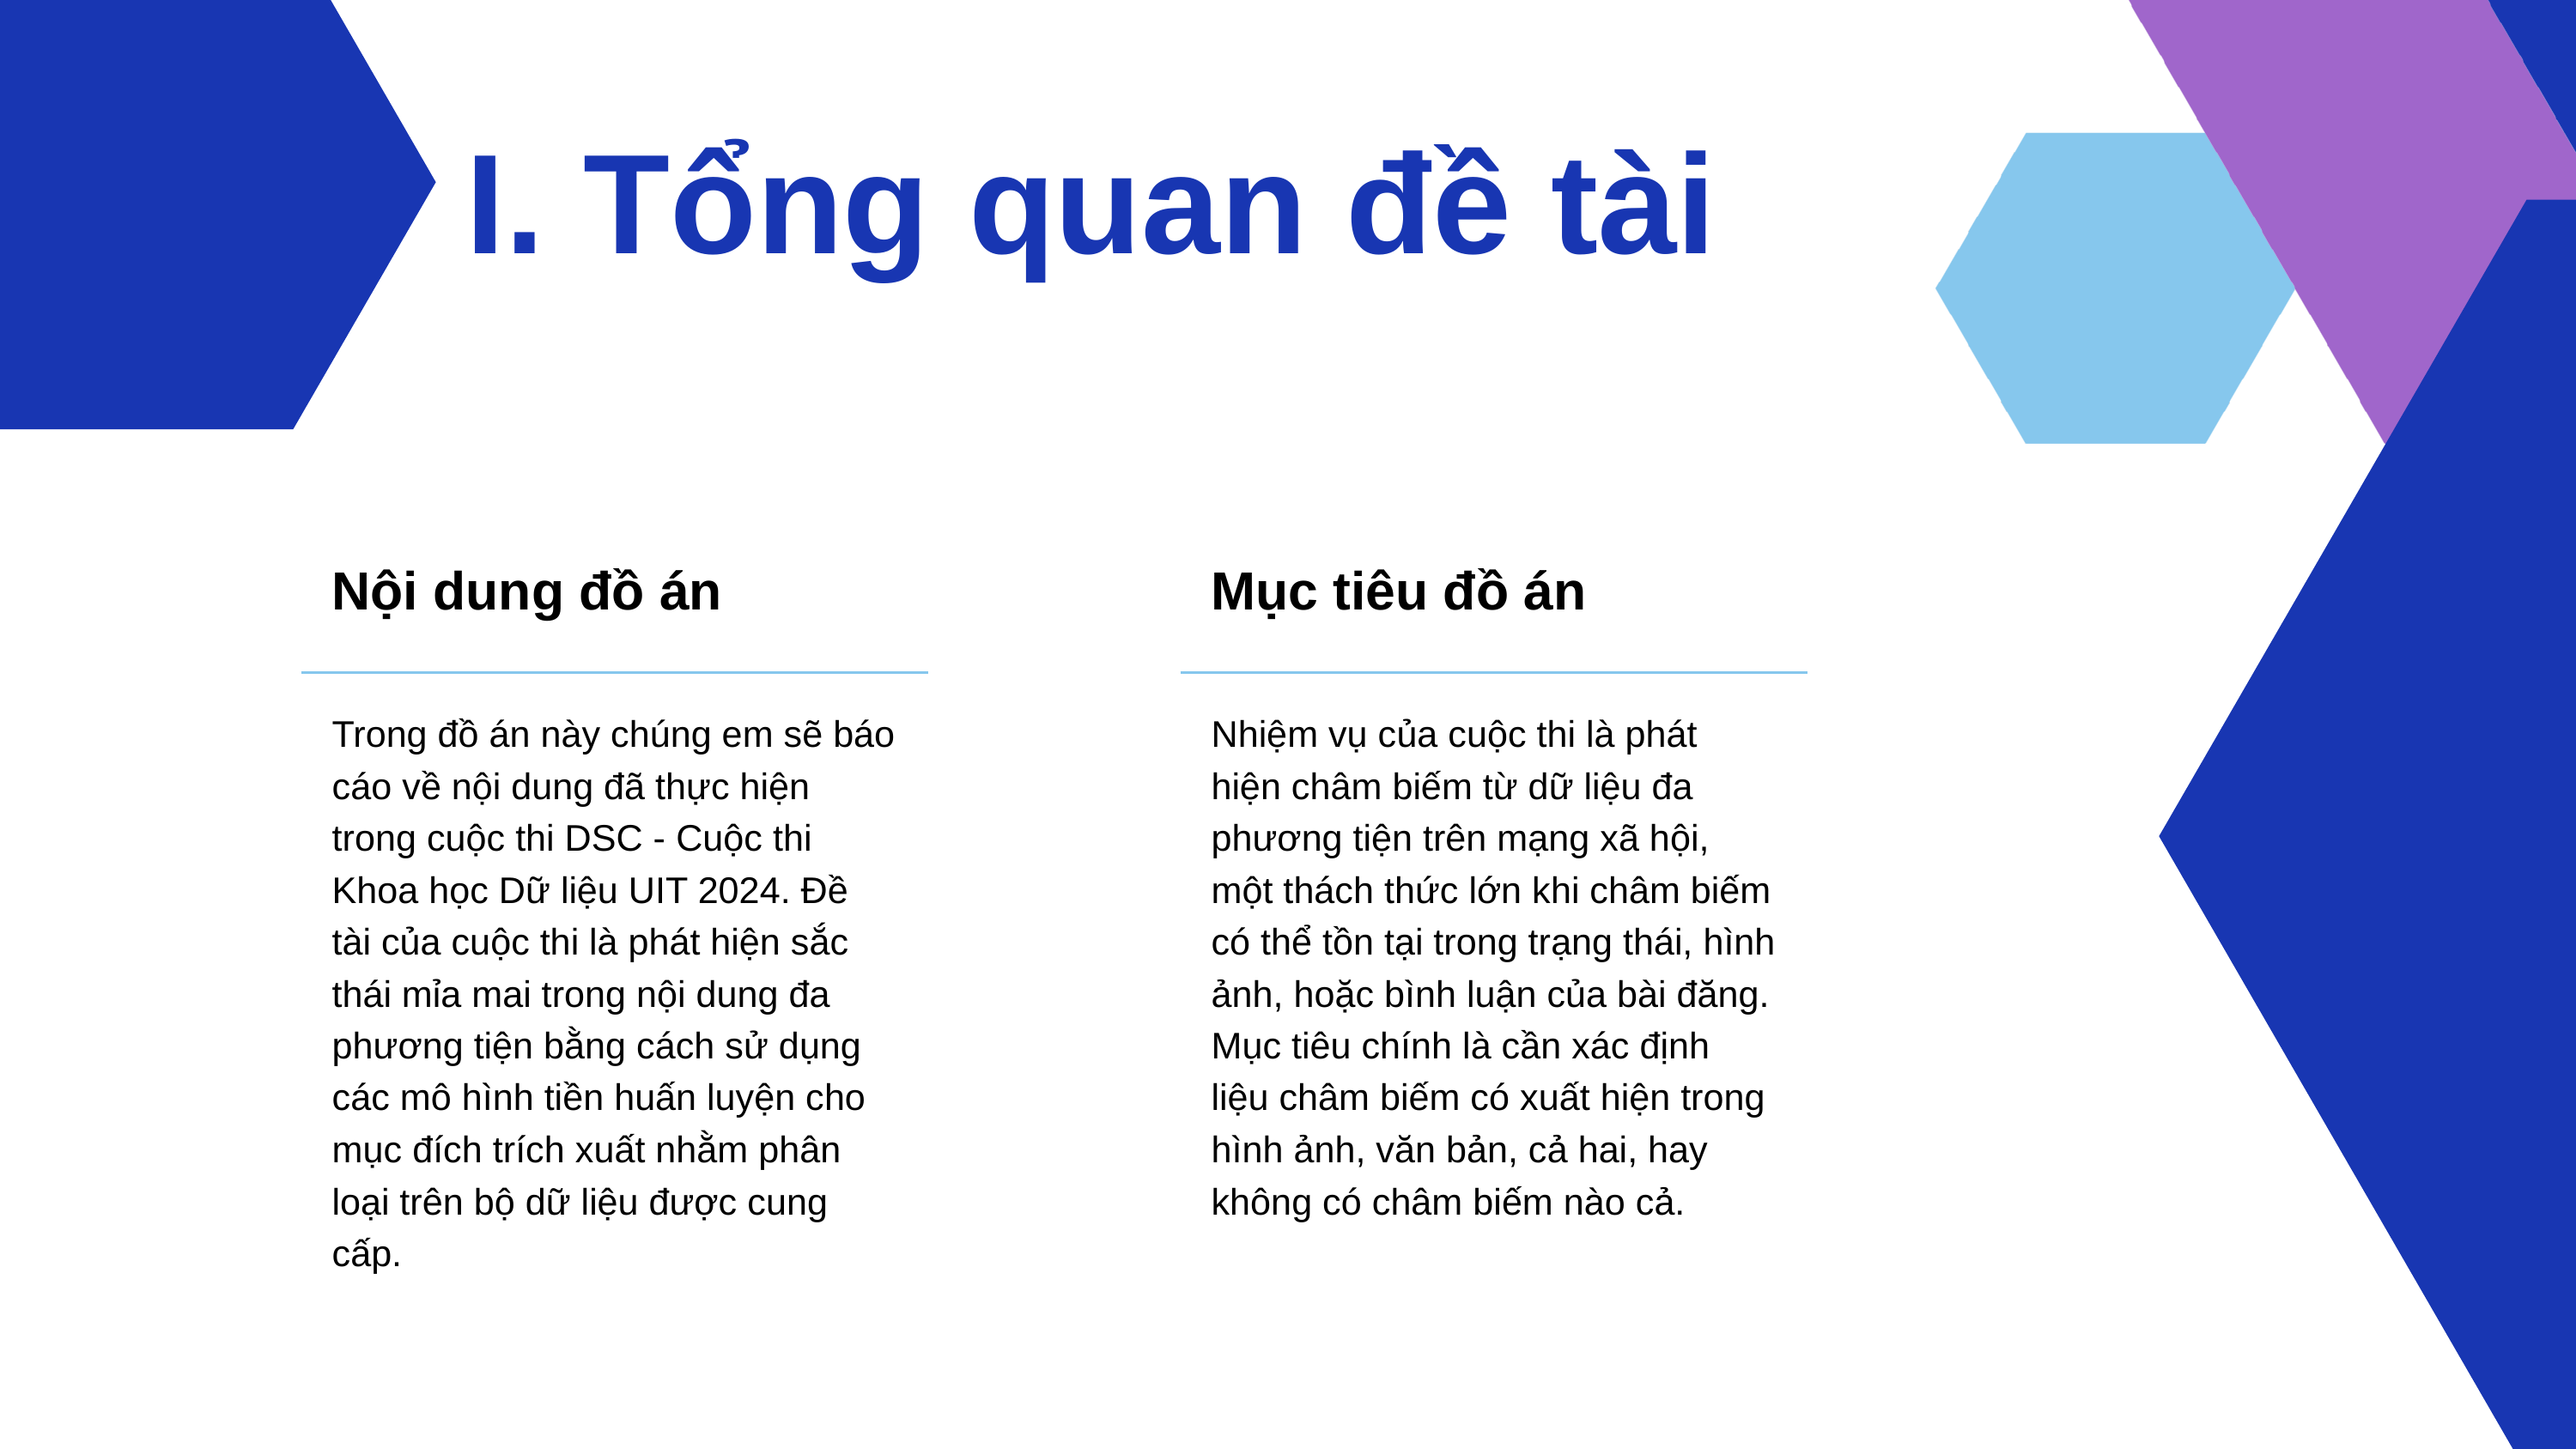

I. Tổng quan đề tài
| Nội dung đồ án |
| --- |
| Trong đồ án này chúng em sẽ báo cáo về nội dung đã thực hiện trong cuộc thi DSC - Cuộc thi Khoa học Dữ liệu UIT 2024. Đề tài của cuộc thi là phát hiện sắc thái mỉa mai trong nội dung đa phương tiện bằng cách sử dụng các mô hình tiền huấn luyện cho mục đích trích xuất nhằm phân loại trên bộ dữ liệu được cung cấp. |
| Mục tiêu đồ án |
| --- |
| Nhiệm vụ của cuộc thi là phát hiện châm biếm từ dữ liệu đa phương tiện trên mạng xã hội, một thách thức lớn khi châm biếm có thể tồn tại trong trạng thái, hình ảnh, hoặc bình luận của bài đăng. Mục tiêu chính là cần xác định liệu châm biếm có xuất hiện trong hình ảnh, văn bản, cả hai, hay không có châm biếm nào cả. |